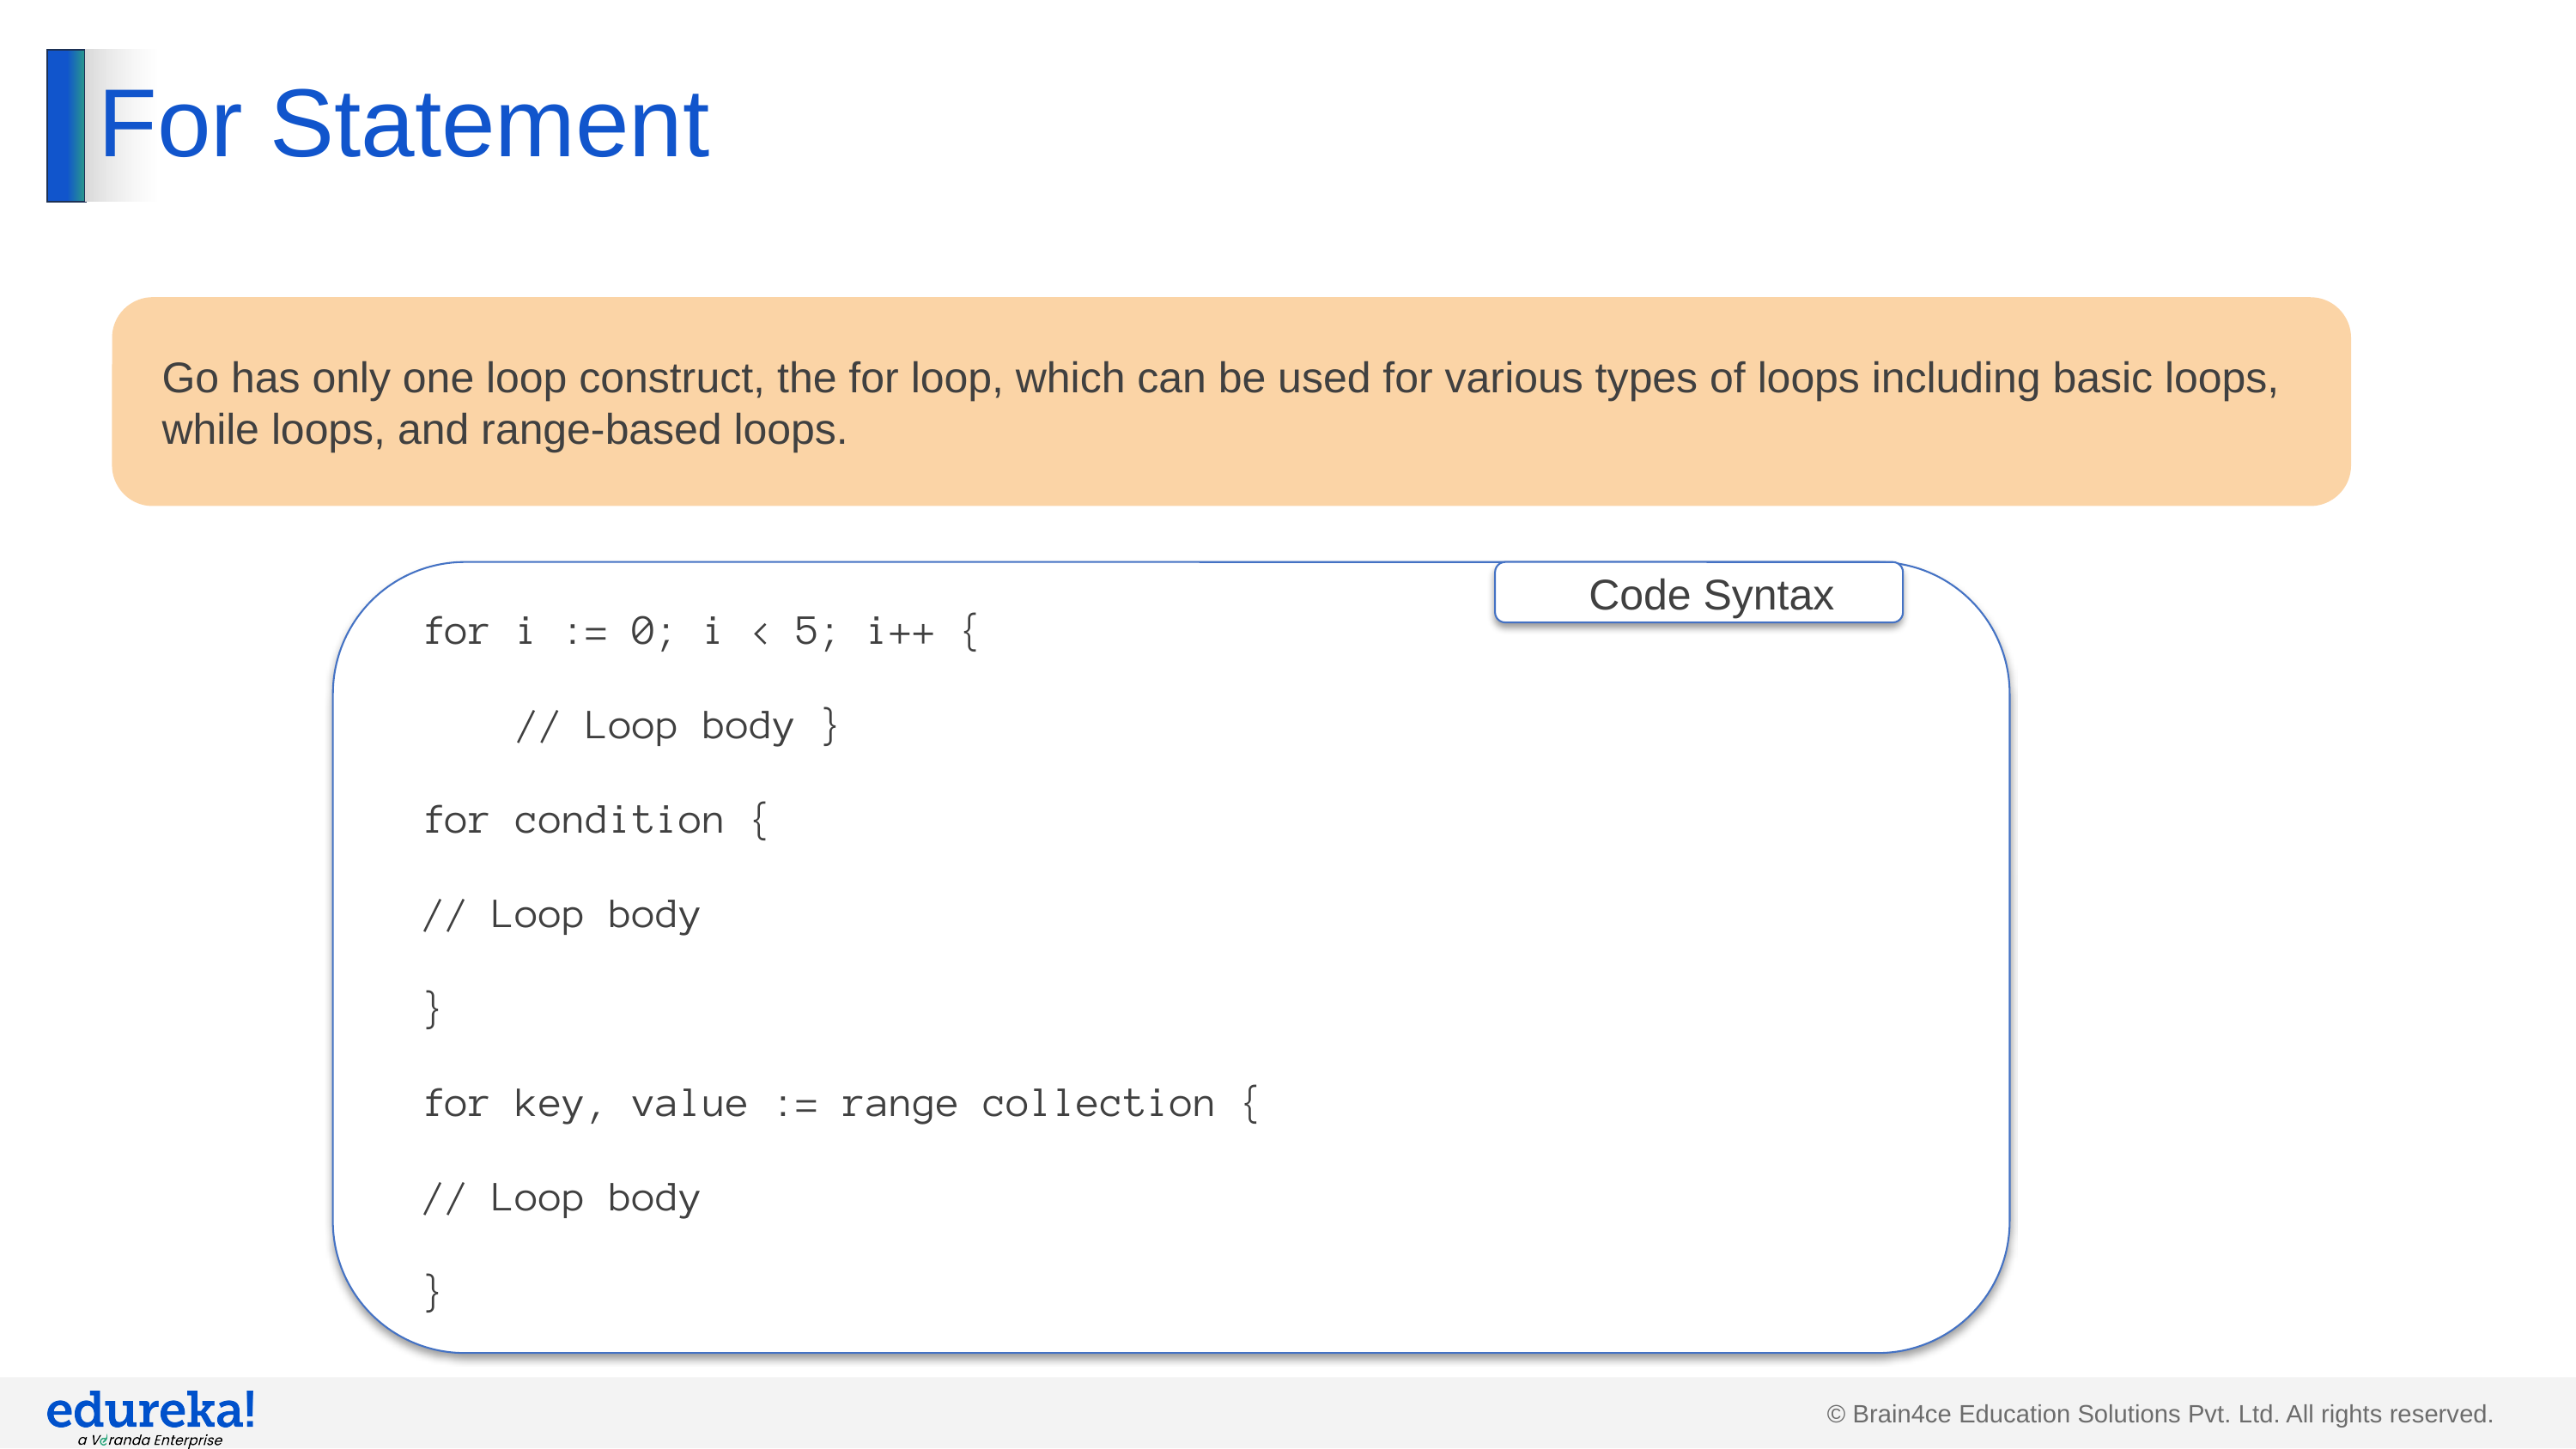

# For Statement
Go has only one loop construct, the for loop, which can be used for various types of loops including basic loops, while loops, and range-based loops.
for i := 0; i < 5; i++ {
    // Loop body }
for condition {
// Loop body
}
for key, value := range collection {
// Loop body
}
Code Syntax